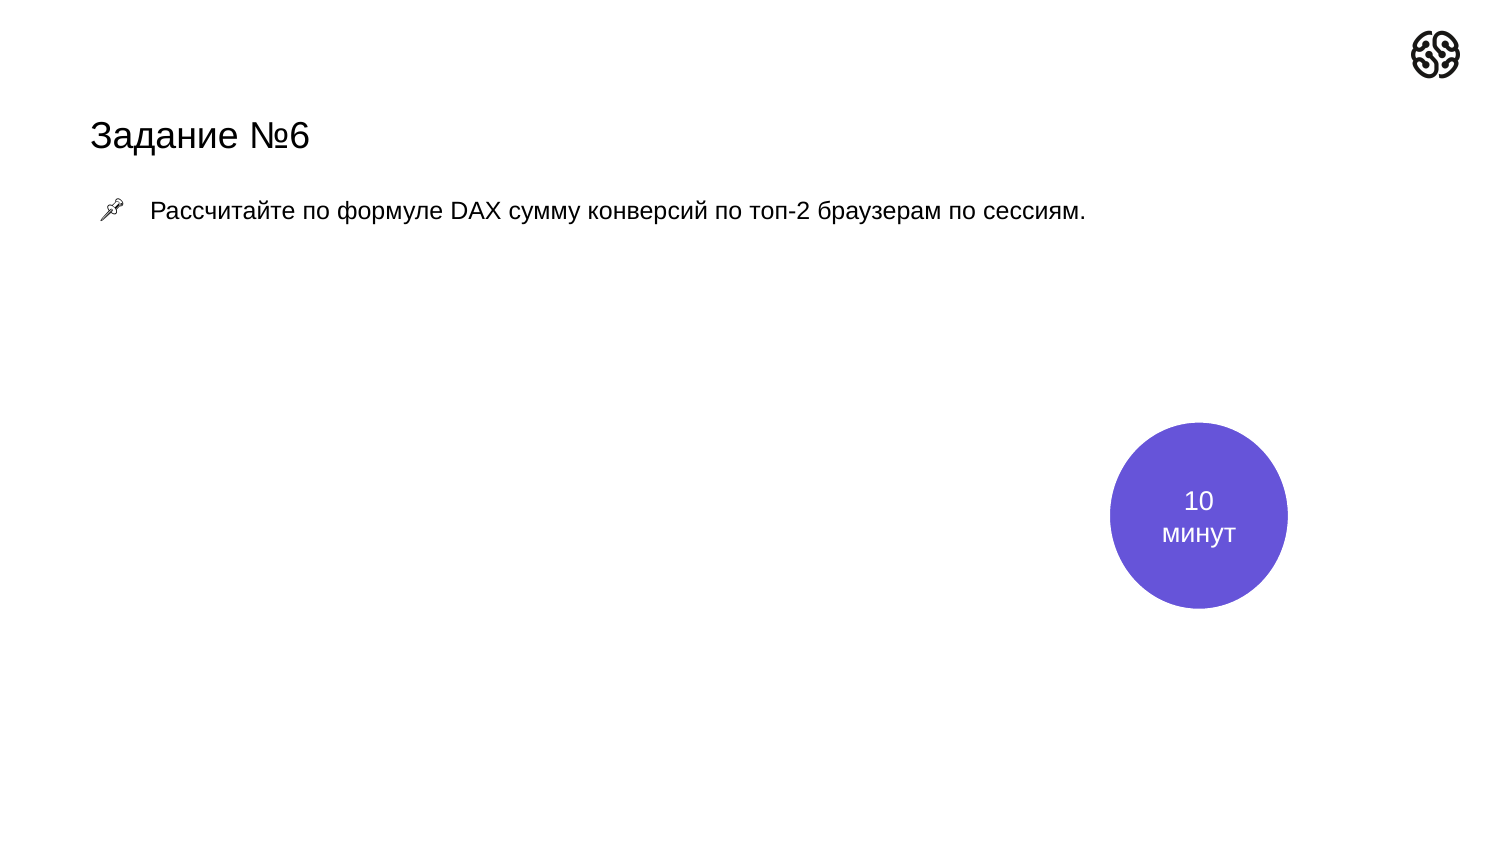

# Задание №6
Рассчитайте по формуле DAX сумму конверсий по топ-2 браузерам по сессиям.
10
минут